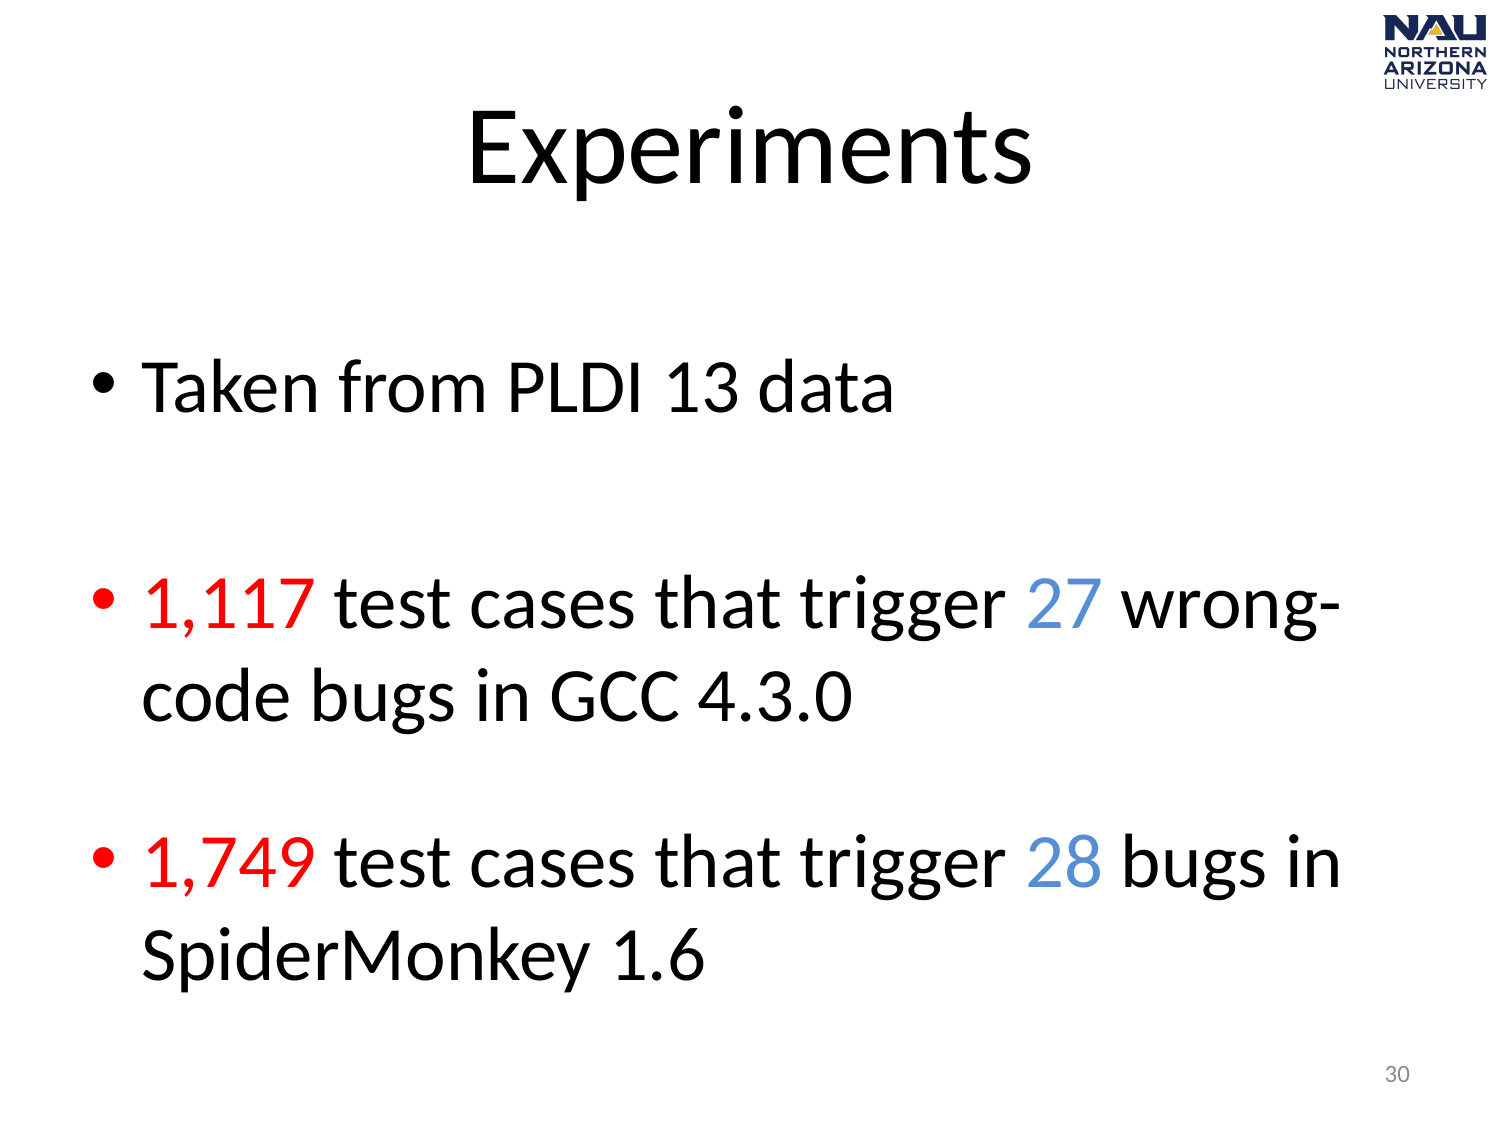

# Experiments

Taken from PLDI 13 data

1,117 test cases that trigger 27 wrong-code bugs in GCC 4.3.0

1,749 test cases that trigger 28 bugs in SpiderMonkey 1.6
30